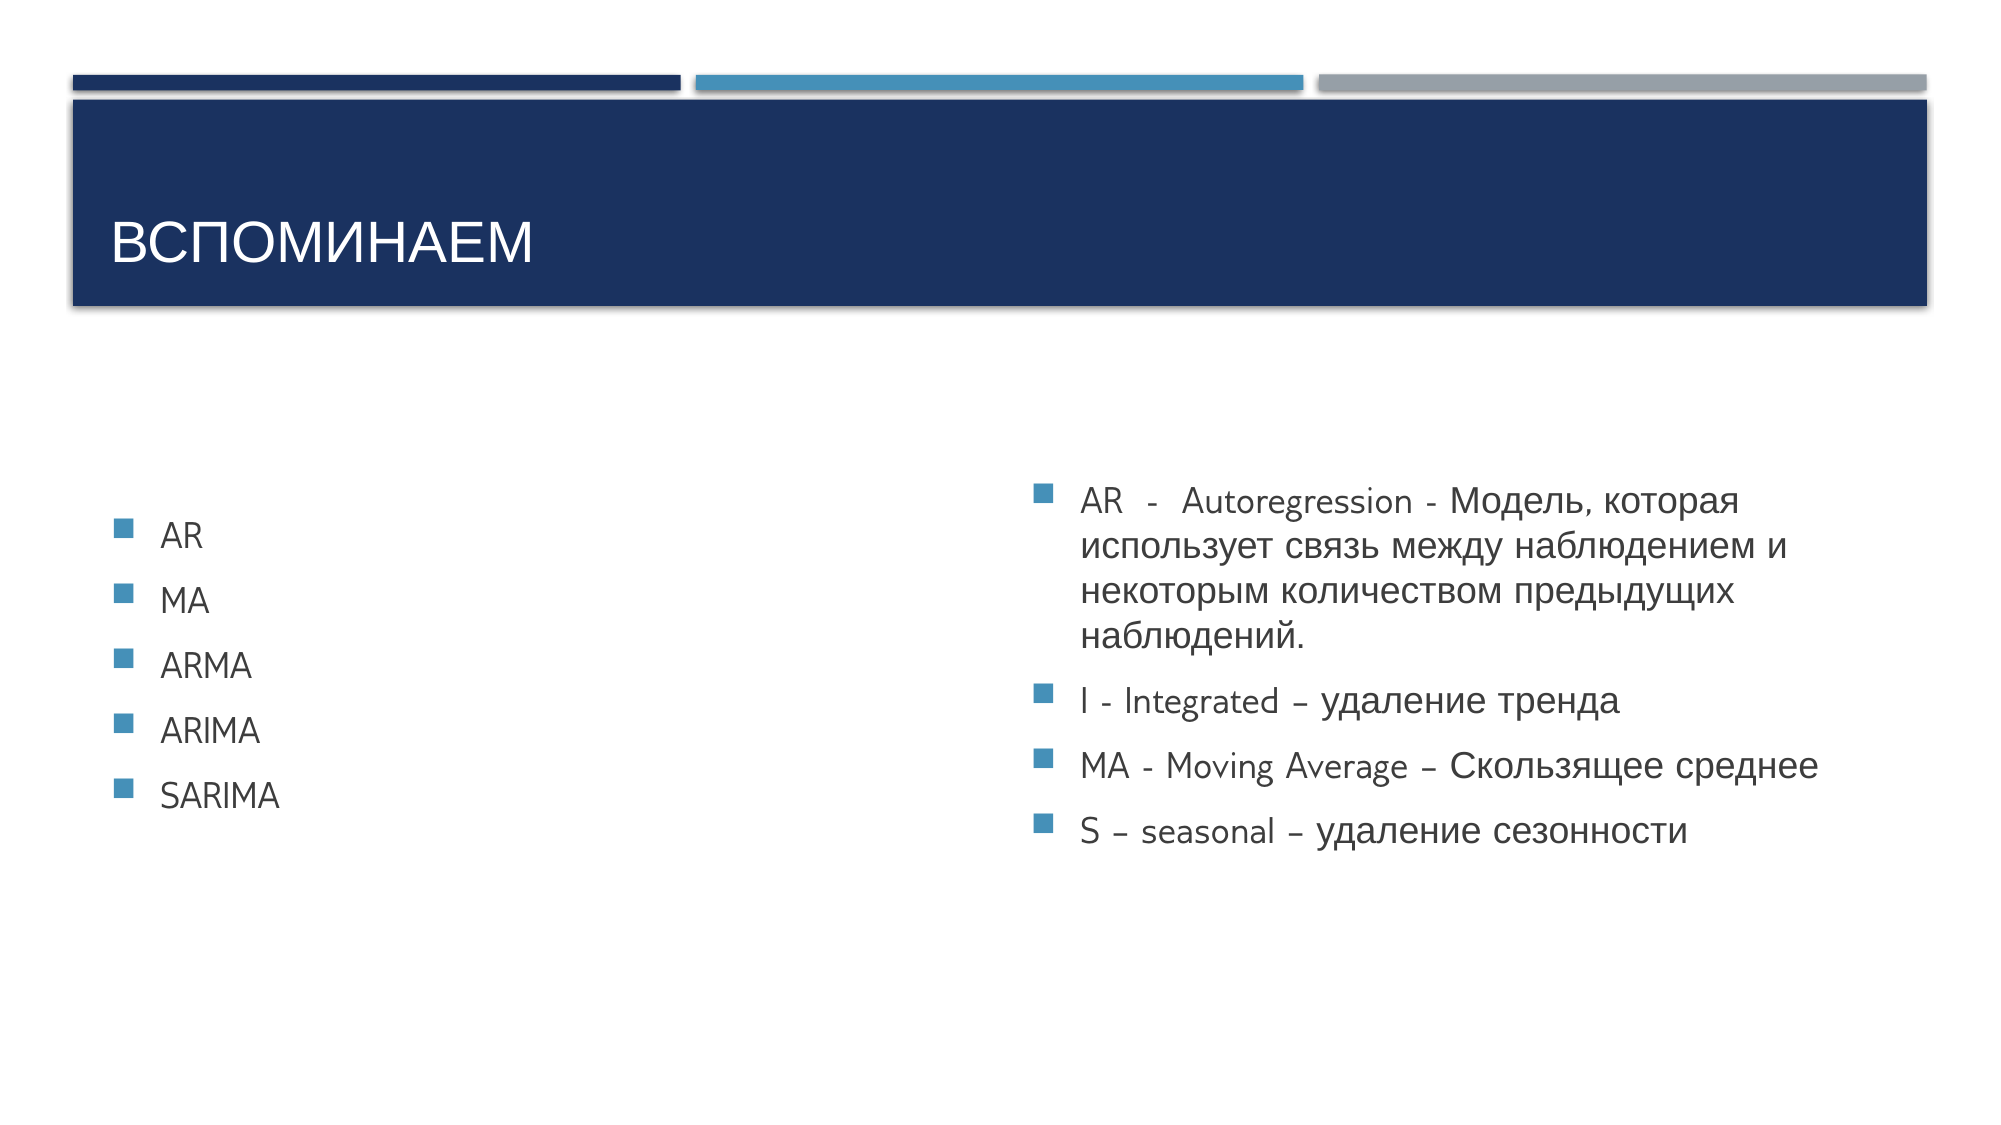

# Вспоминаем
AR
MA
ARMA
ARIMA
SARIMA
AR  -  Autoregression - Модель, которая использует связь между наблюдением и некоторым количеством предыдущих наблюдений.
I - Integrated – удаление тренда
MA - Moving Average – Скользящее среднее
S – seasonal – удаление сезонности